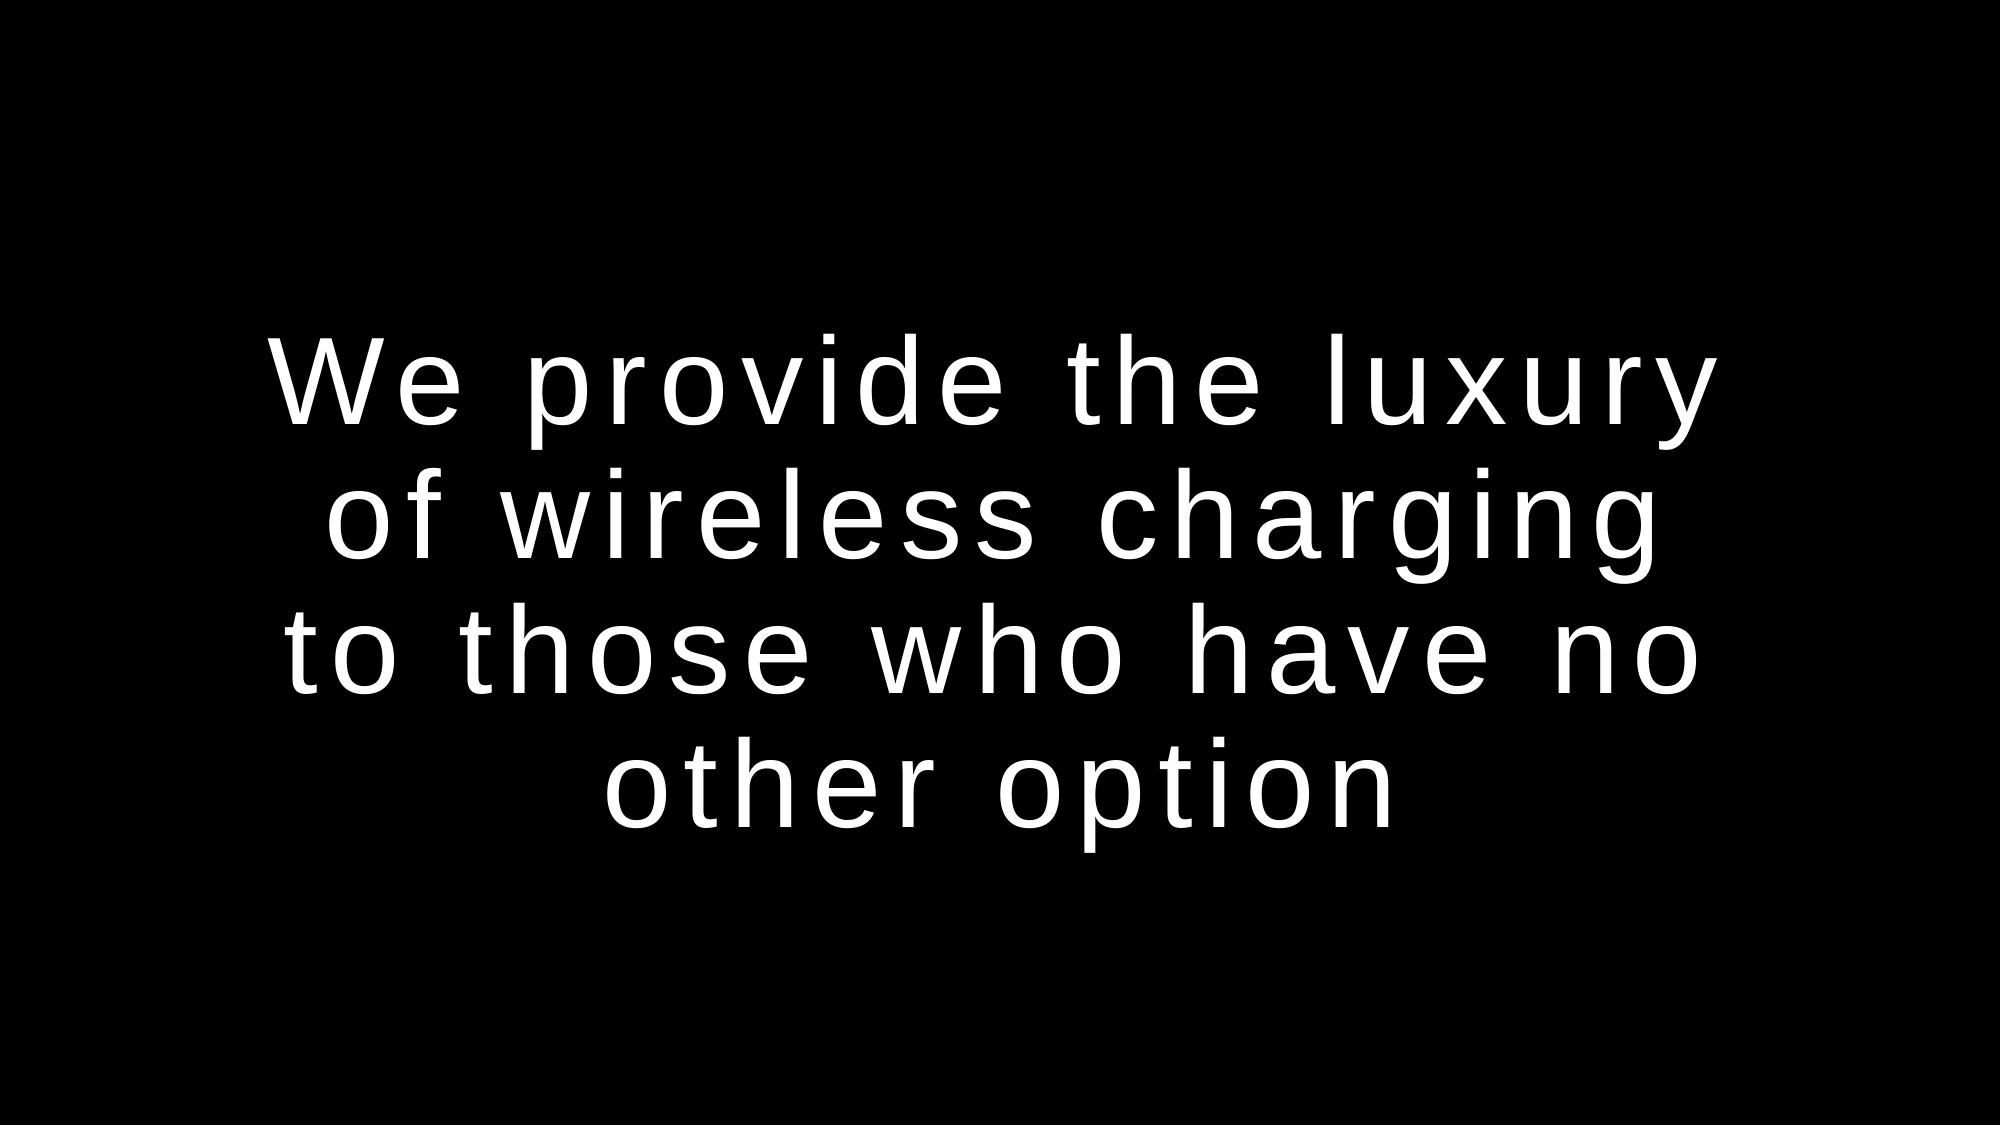

# We provide the luxury of wireless charging to those who have no other option